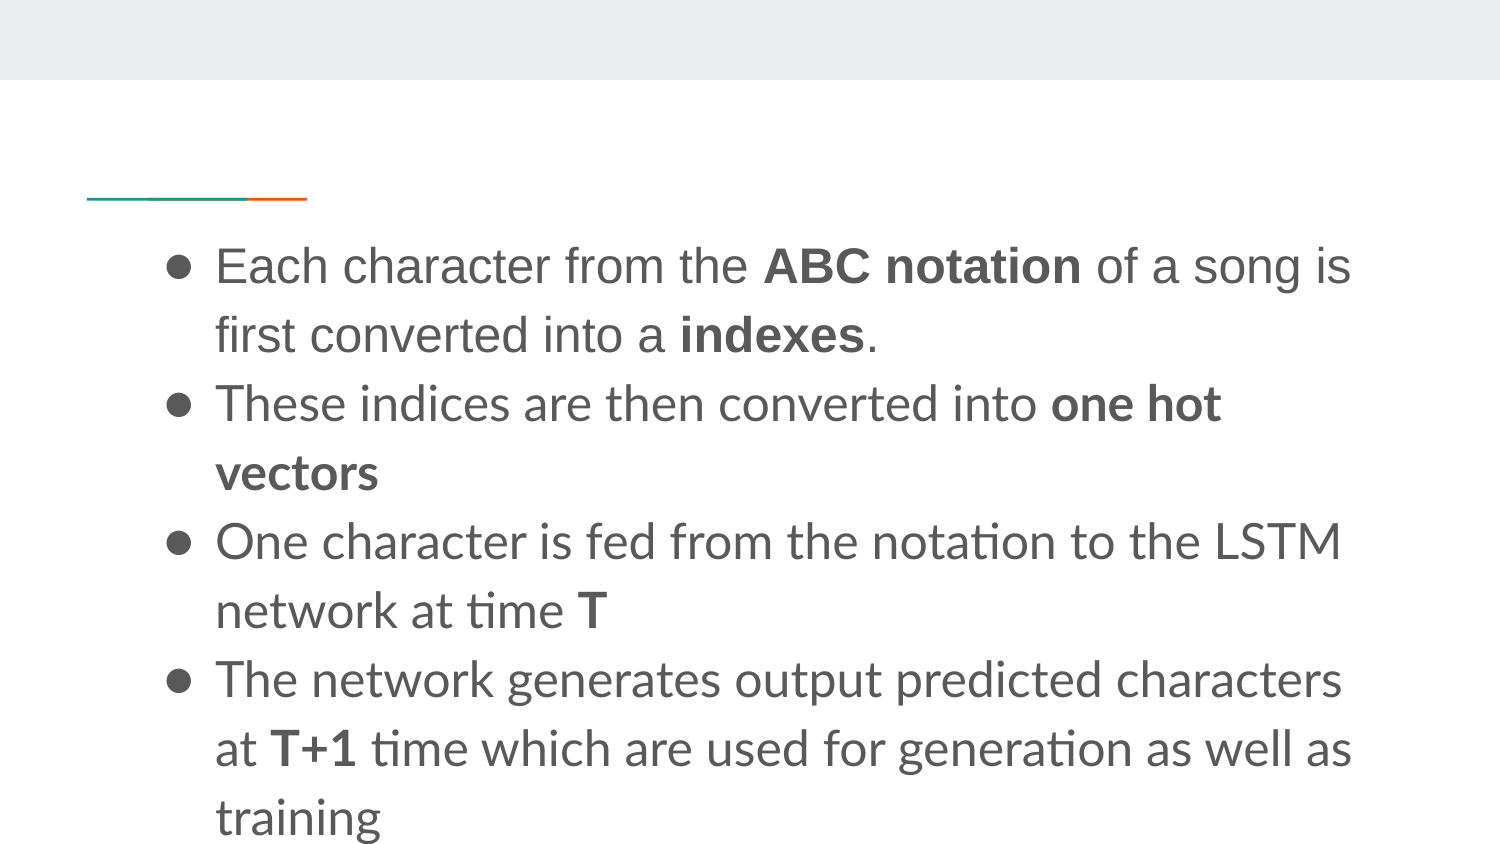

Each character from the ABC notation of a song is first converted into a indexes.
These indices are then converted into one hot vectors
One character is fed from the notation to the LSTM network at time T
The network generates output predicted characters at T+1 time which are used for generation as well as training